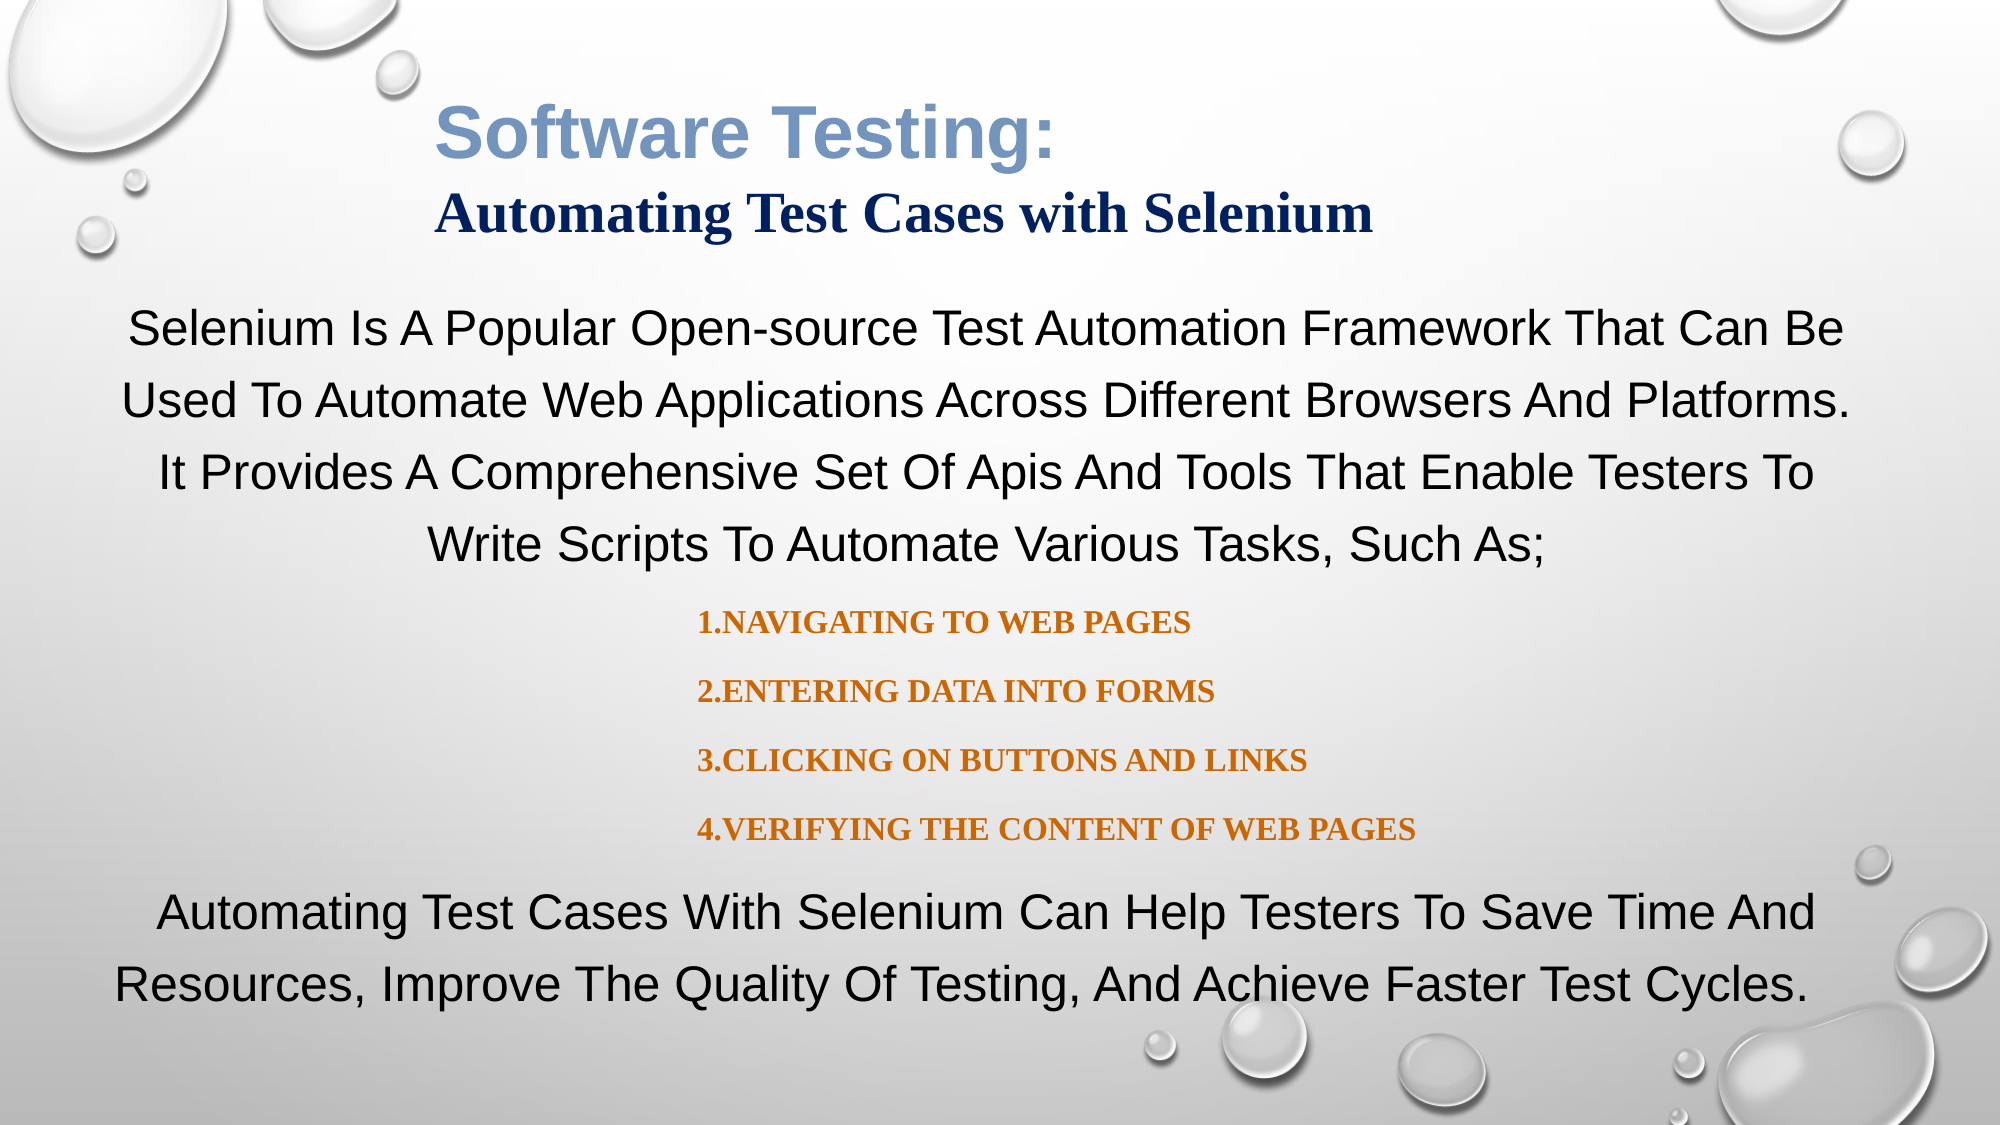

# Software Testing: Automating Test Cases with Selenium

Selenium Is A Popular Open-source Test Automation Framework That Can Be Used To Automate Web Applications Across Different Browsers And Platforms. It Provides A Comprehensive Set Of Apis And Tools That Enable Testers To Write Scripts To Automate Various Tasks, Such As;
                                                                       1.Navigating to web pages
                                                                       2.Entering data into forms
                                                                       3.Clicking on buttons and links
                                                                       4.Verifying the content of web pages
Automating Test Cases With Selenium Can Help Testers To Save Time And Resources, Improve The Quality Of Testing, And Achieve Faster Test Cycles.